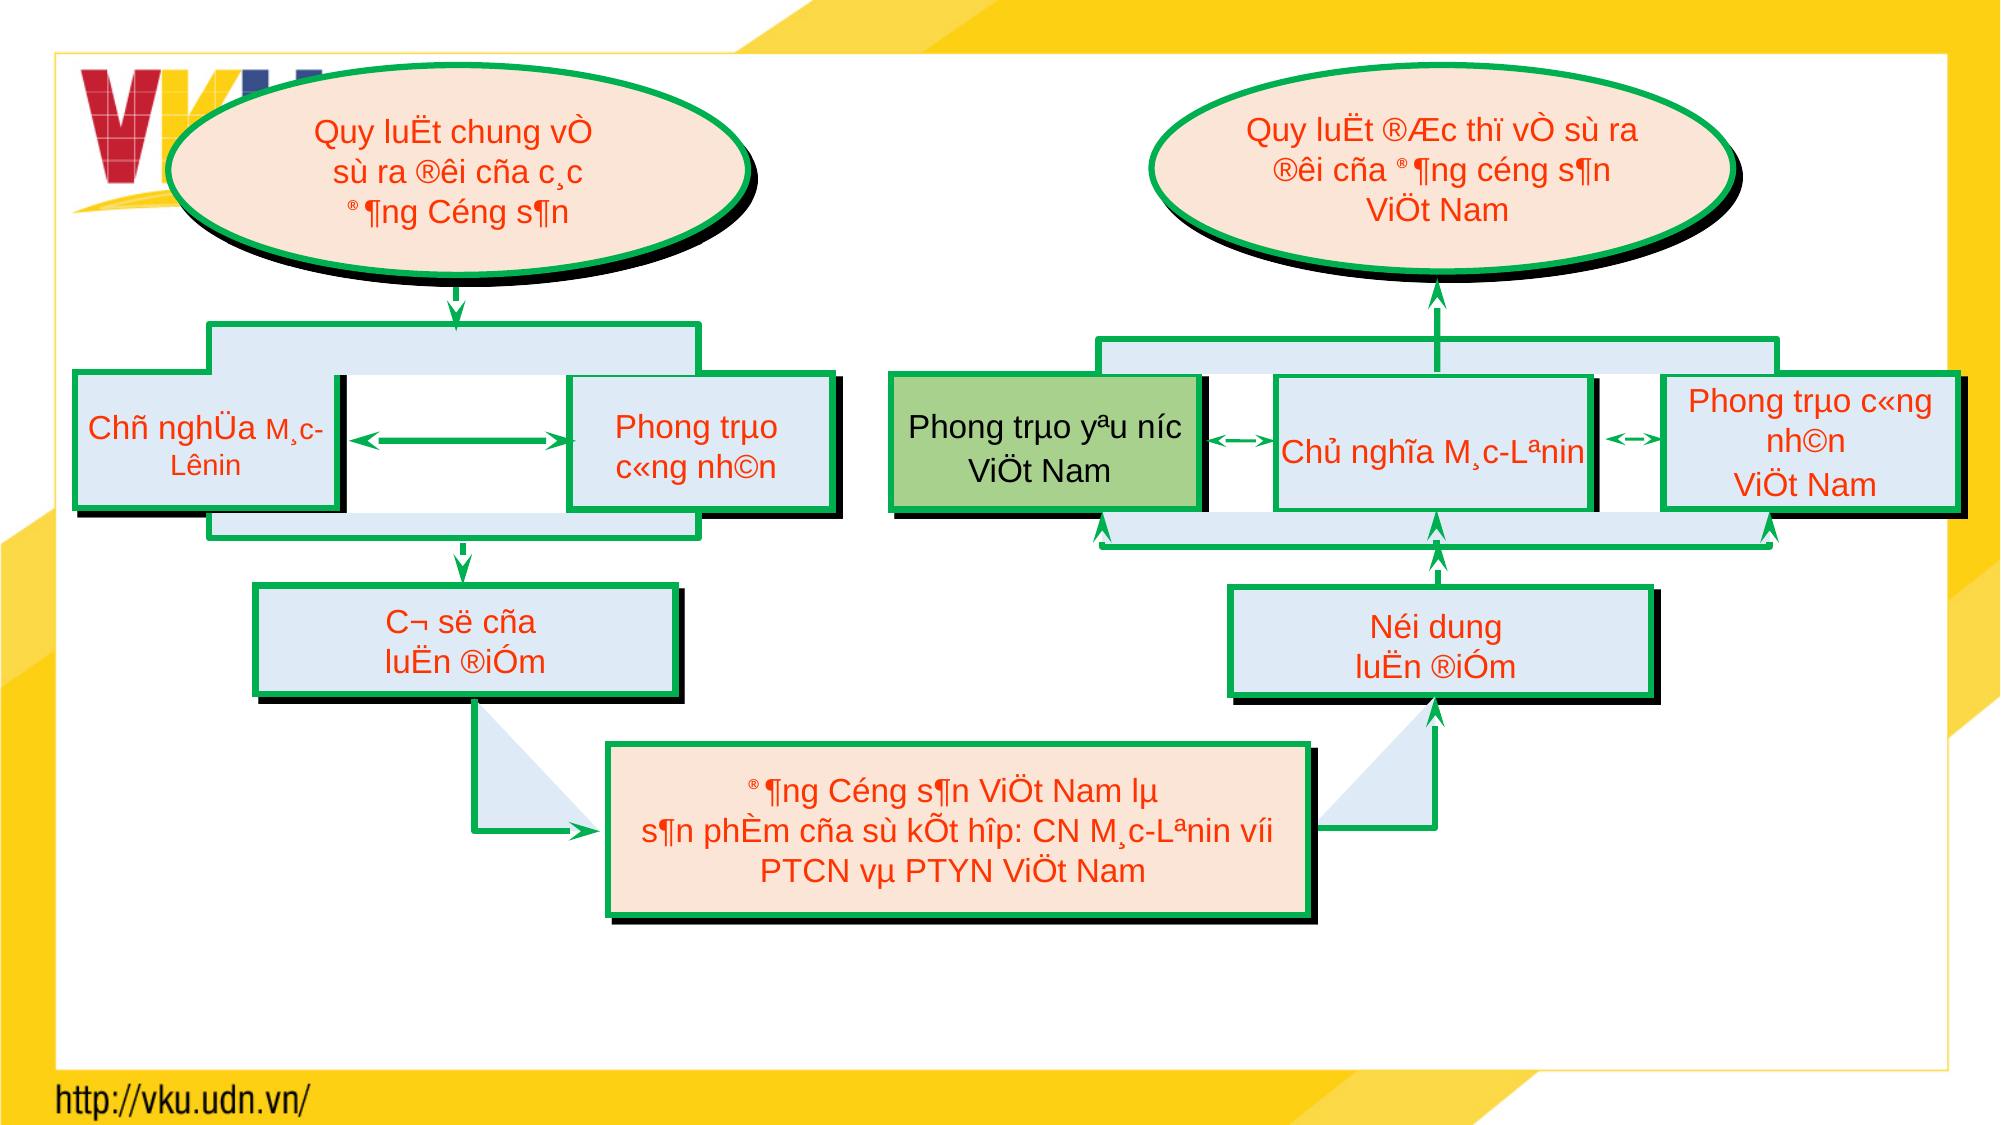

Quy luËt chung vÒ
sù ra ®êi cña c¸c
 ®¶ng Céng s¶n
Quy luËt ®Æc thï vÒ sù ra ®êi cña ®¶ng céng s¶n ViÖt Nam

Chñ nghÜa M¸c-Lênin

Phong trµo
c«ng nh©n
Phong trµo c«ng nh©n
ViÖt Nam

Phong trµo yªu n­íc ViÖt Nam

Chủ nghĩa M¸c-Lªnin

C¬ së cña
luËn ®iÓm

Néi dung
luËn ®iÓm

®¶ng Céng s¶n ViÖt Nam lµ
s¶n phÈm cña sù kÕt hîp: CN M¸c-Lªnin víi PTCN vµ PTYN ViÖt Nam